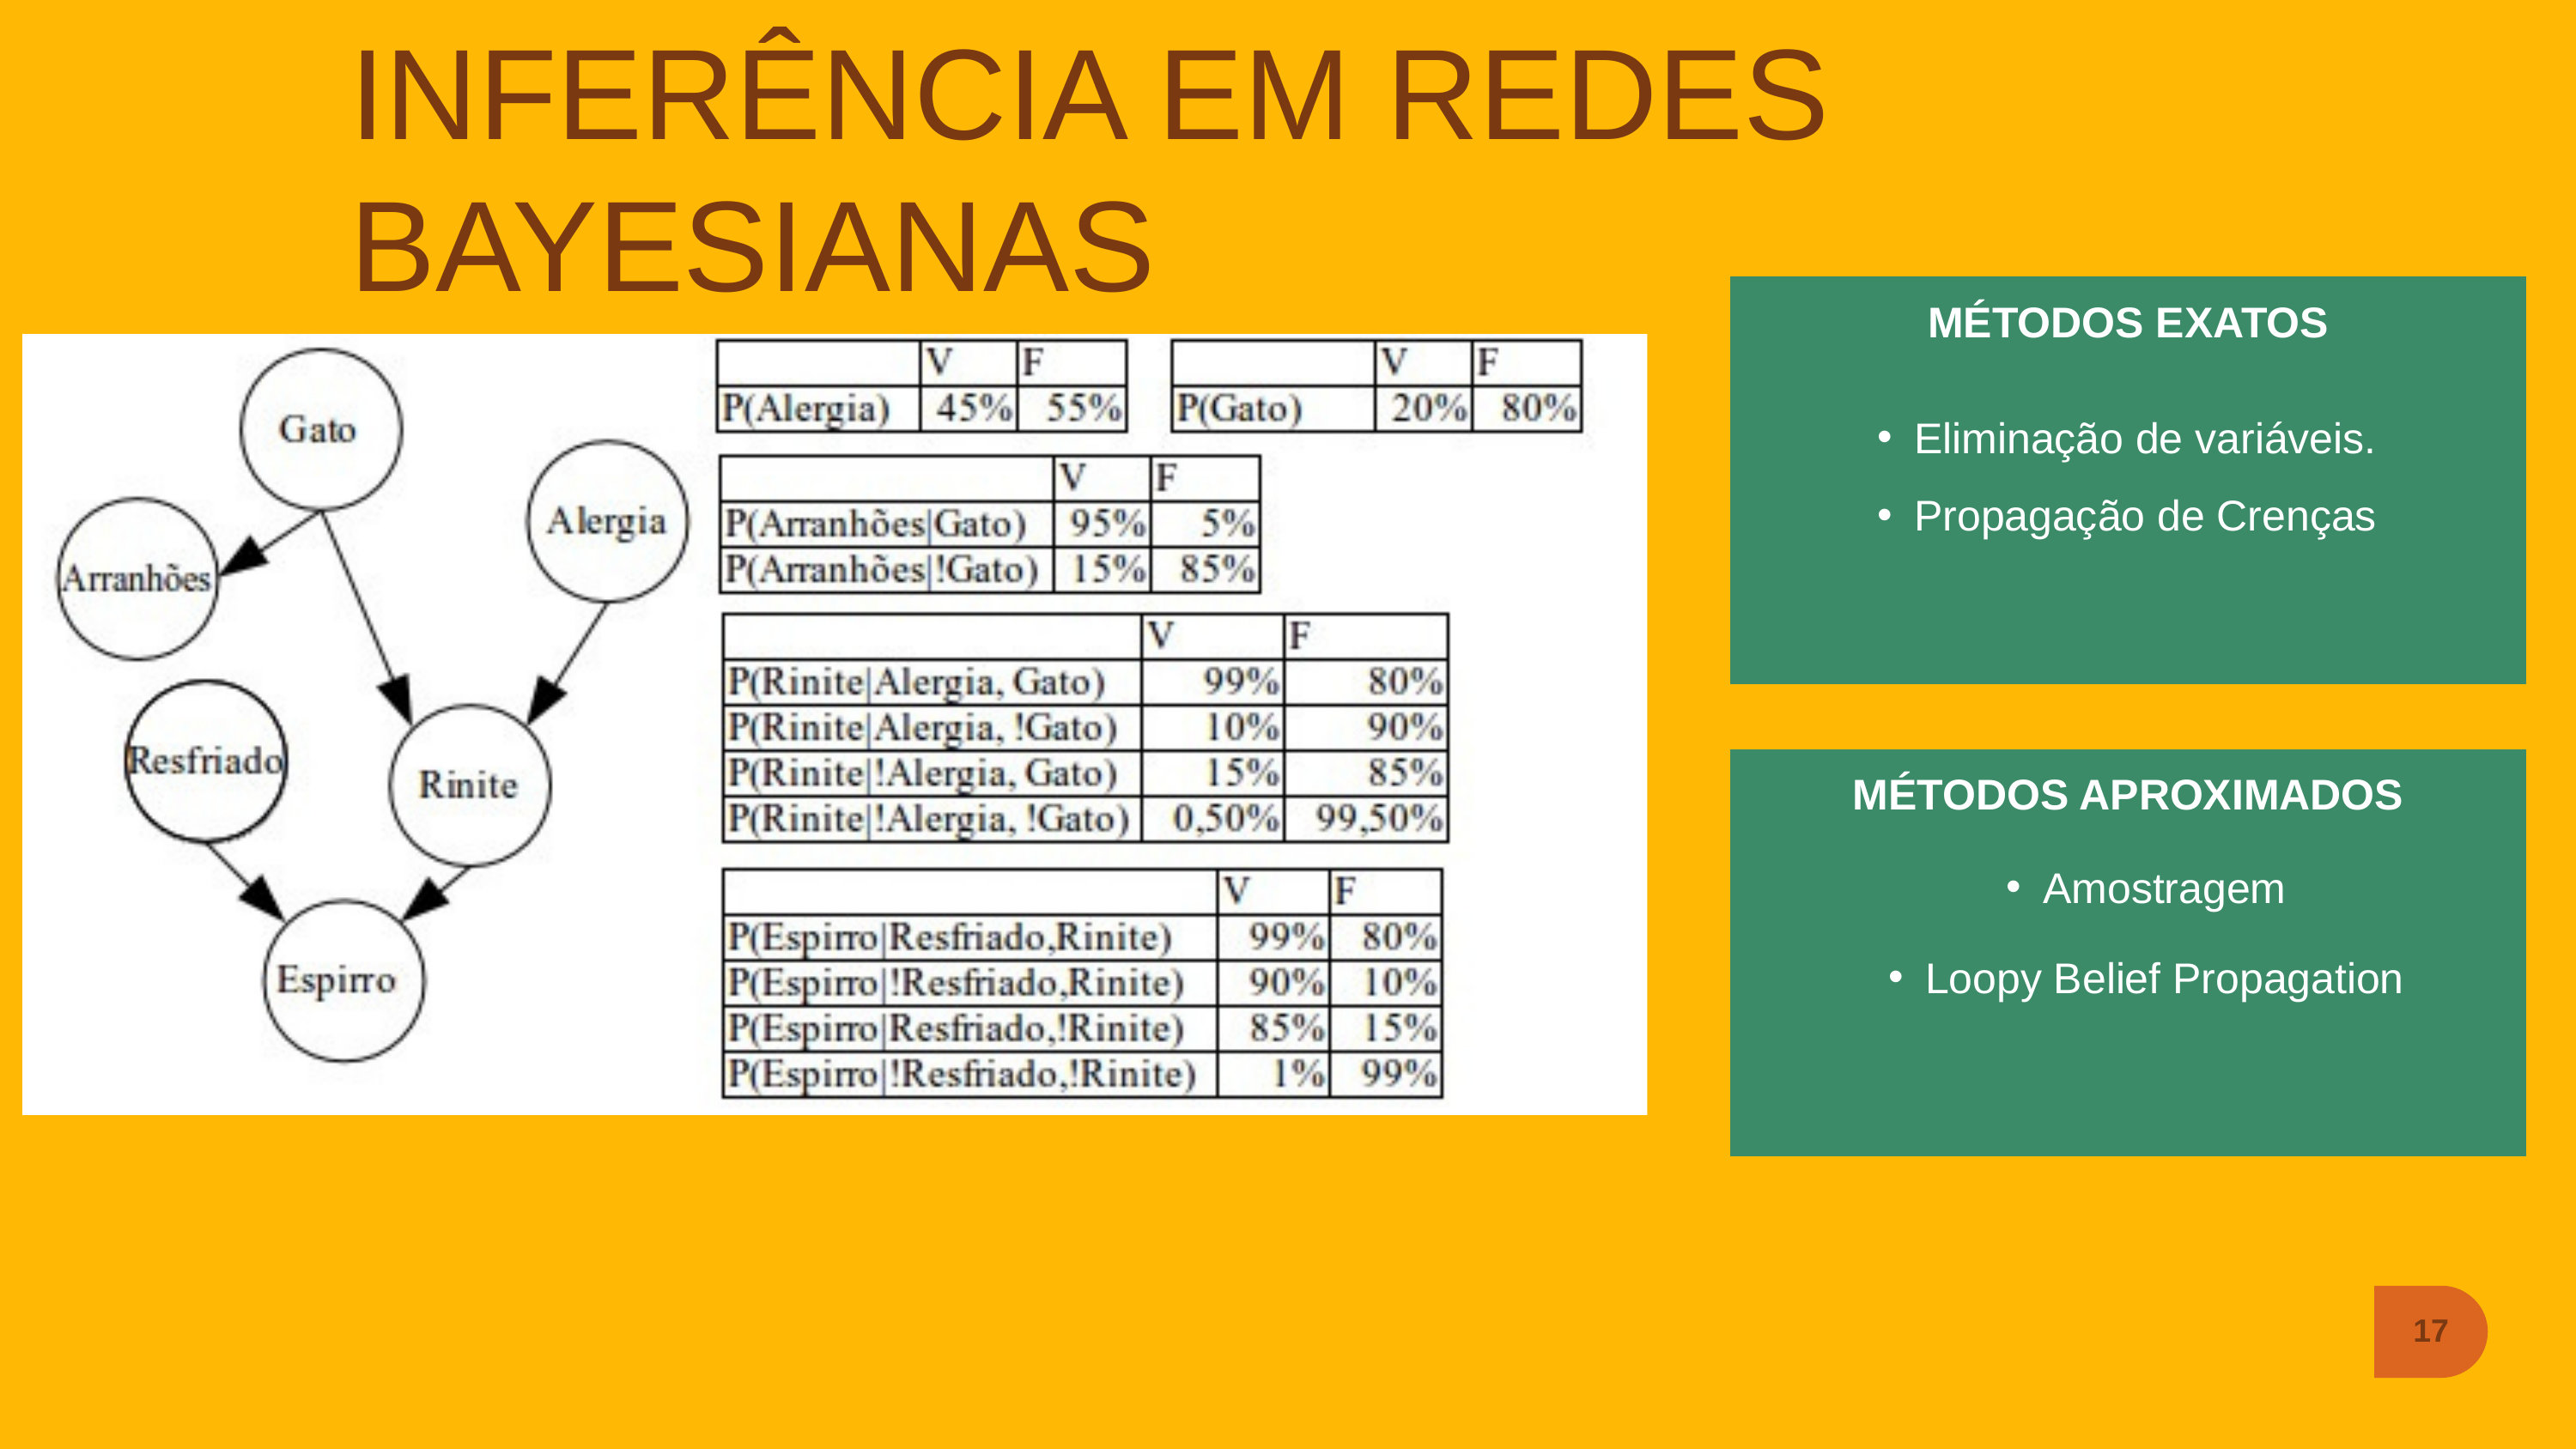

INFERÊNCIA EM REDES BAYESIANAS

MÉTODOS EXATOS

Eliminação de variáveis.
Propagação de Crenças

MÉTODOS APROXIMADOS
Amostragem
Loopy Belief Propagation

17